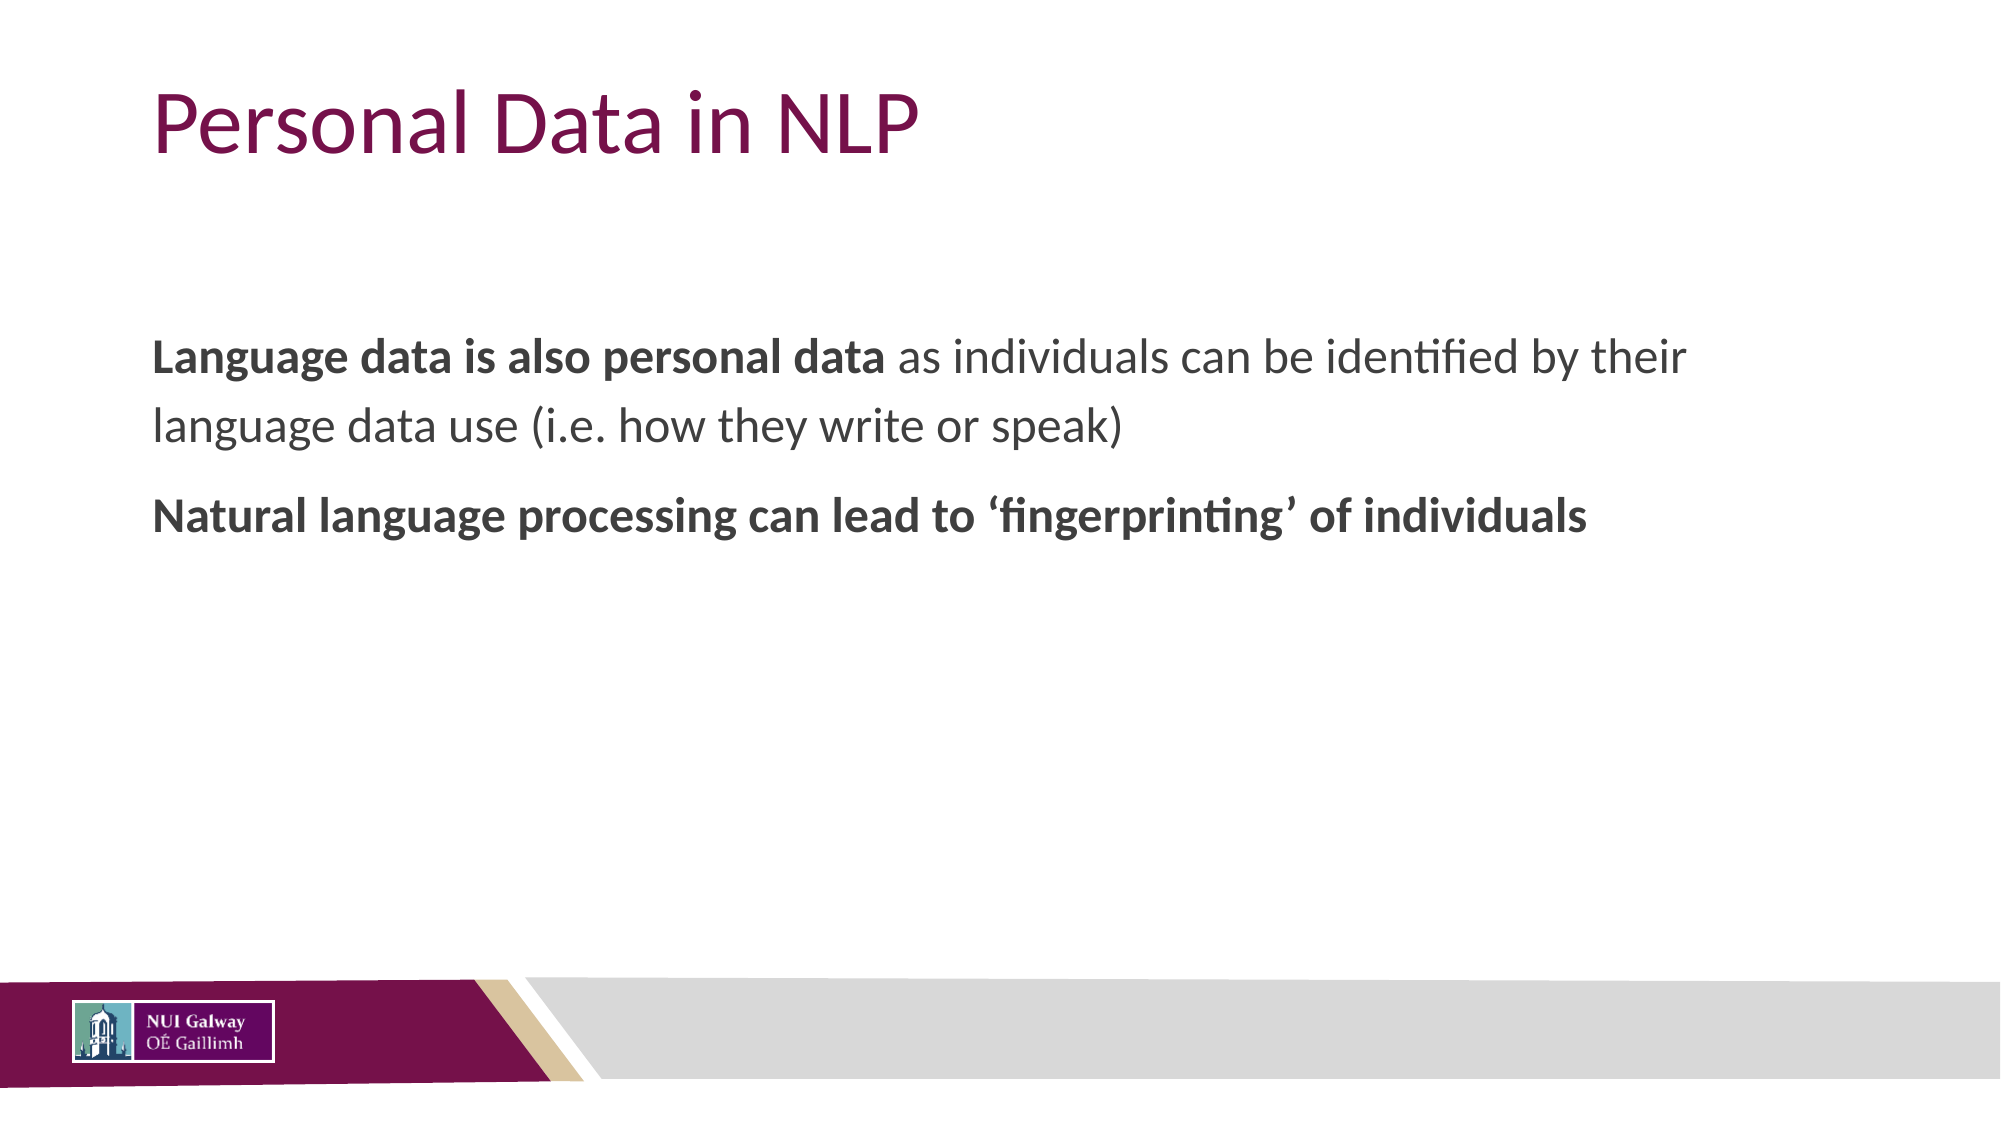

# Personal Data in NLP
Language data is also personal data as individuals can be identified by their language data use (i.e. how they write or speak)
Natural language processing can lead to ‘fingerprinting’ of individuals